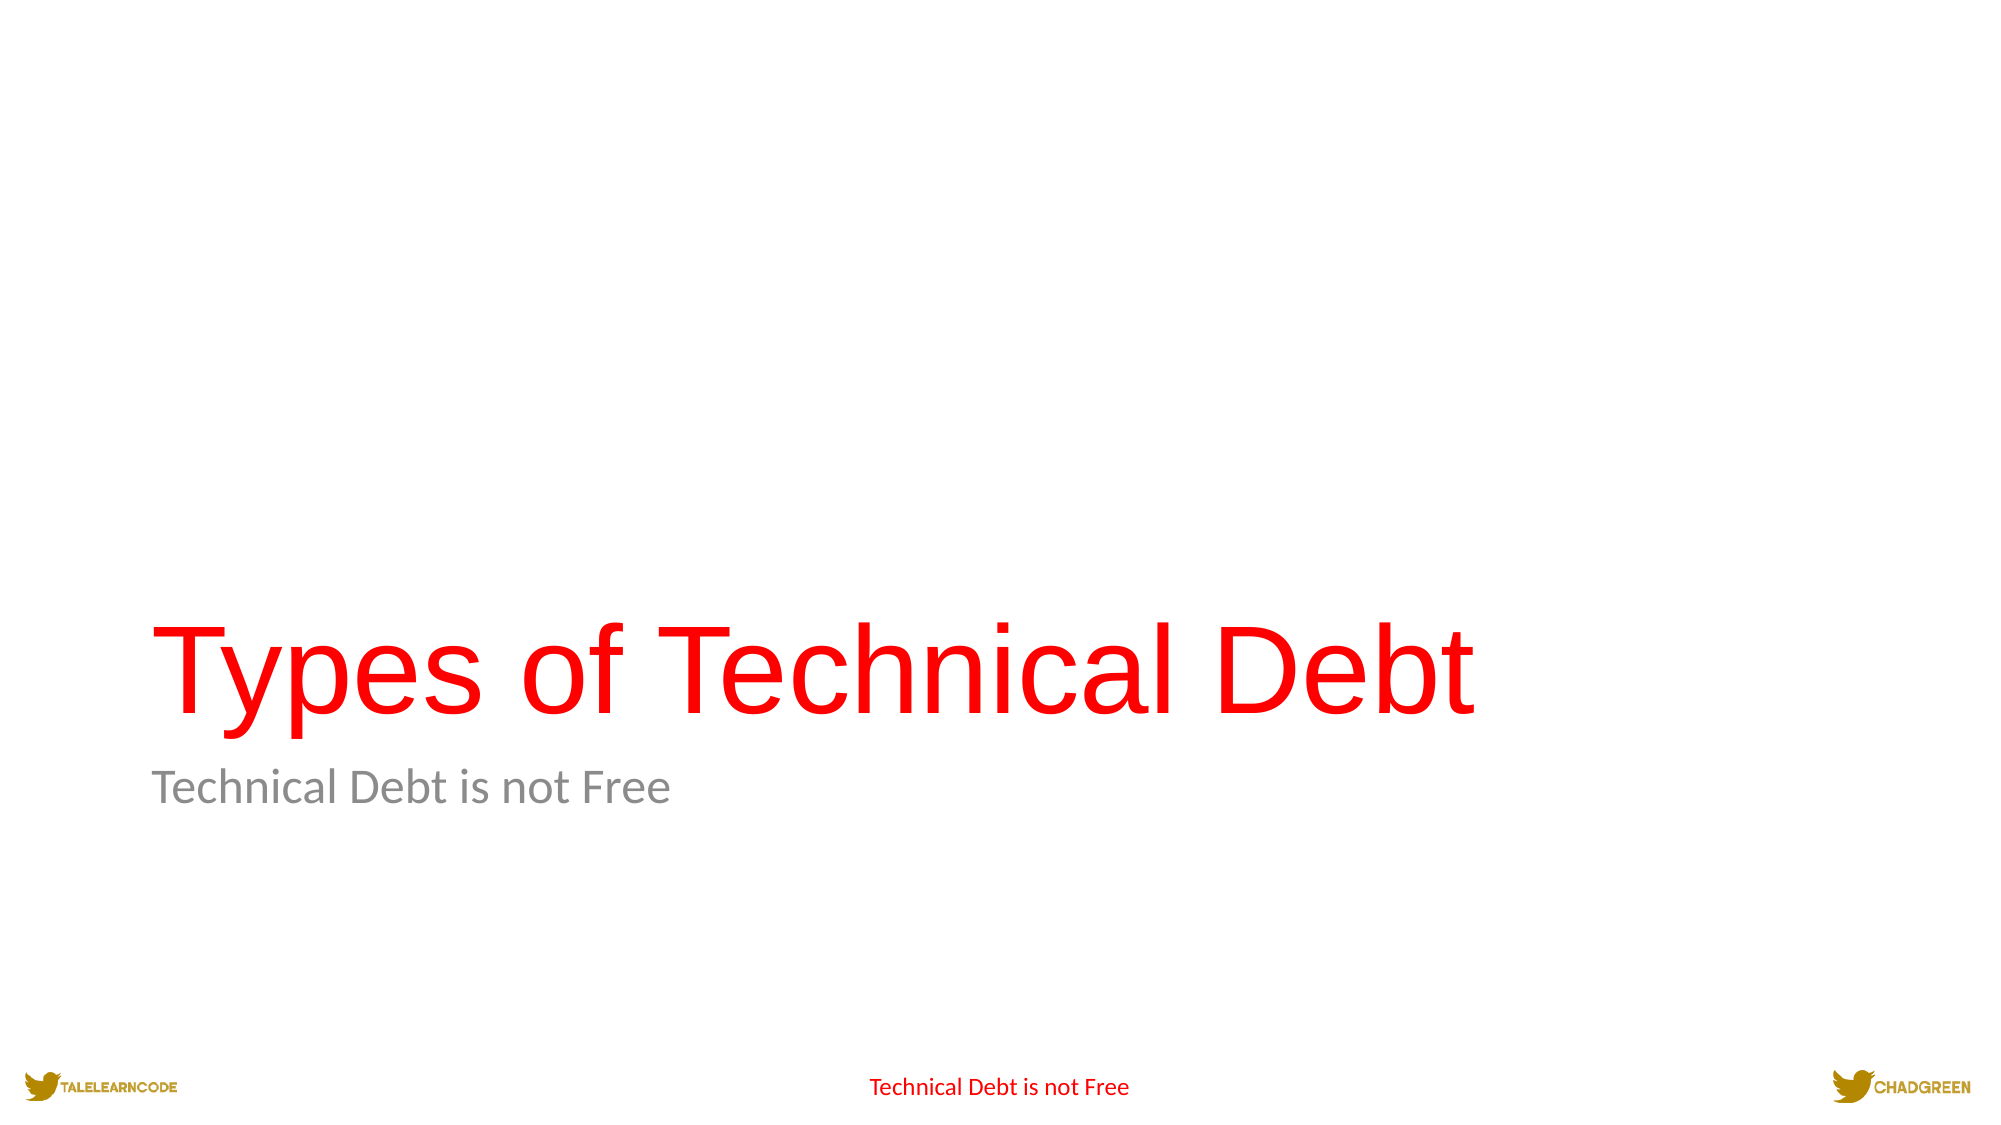

# Types of Technical Debt
Technical Debt is not Free